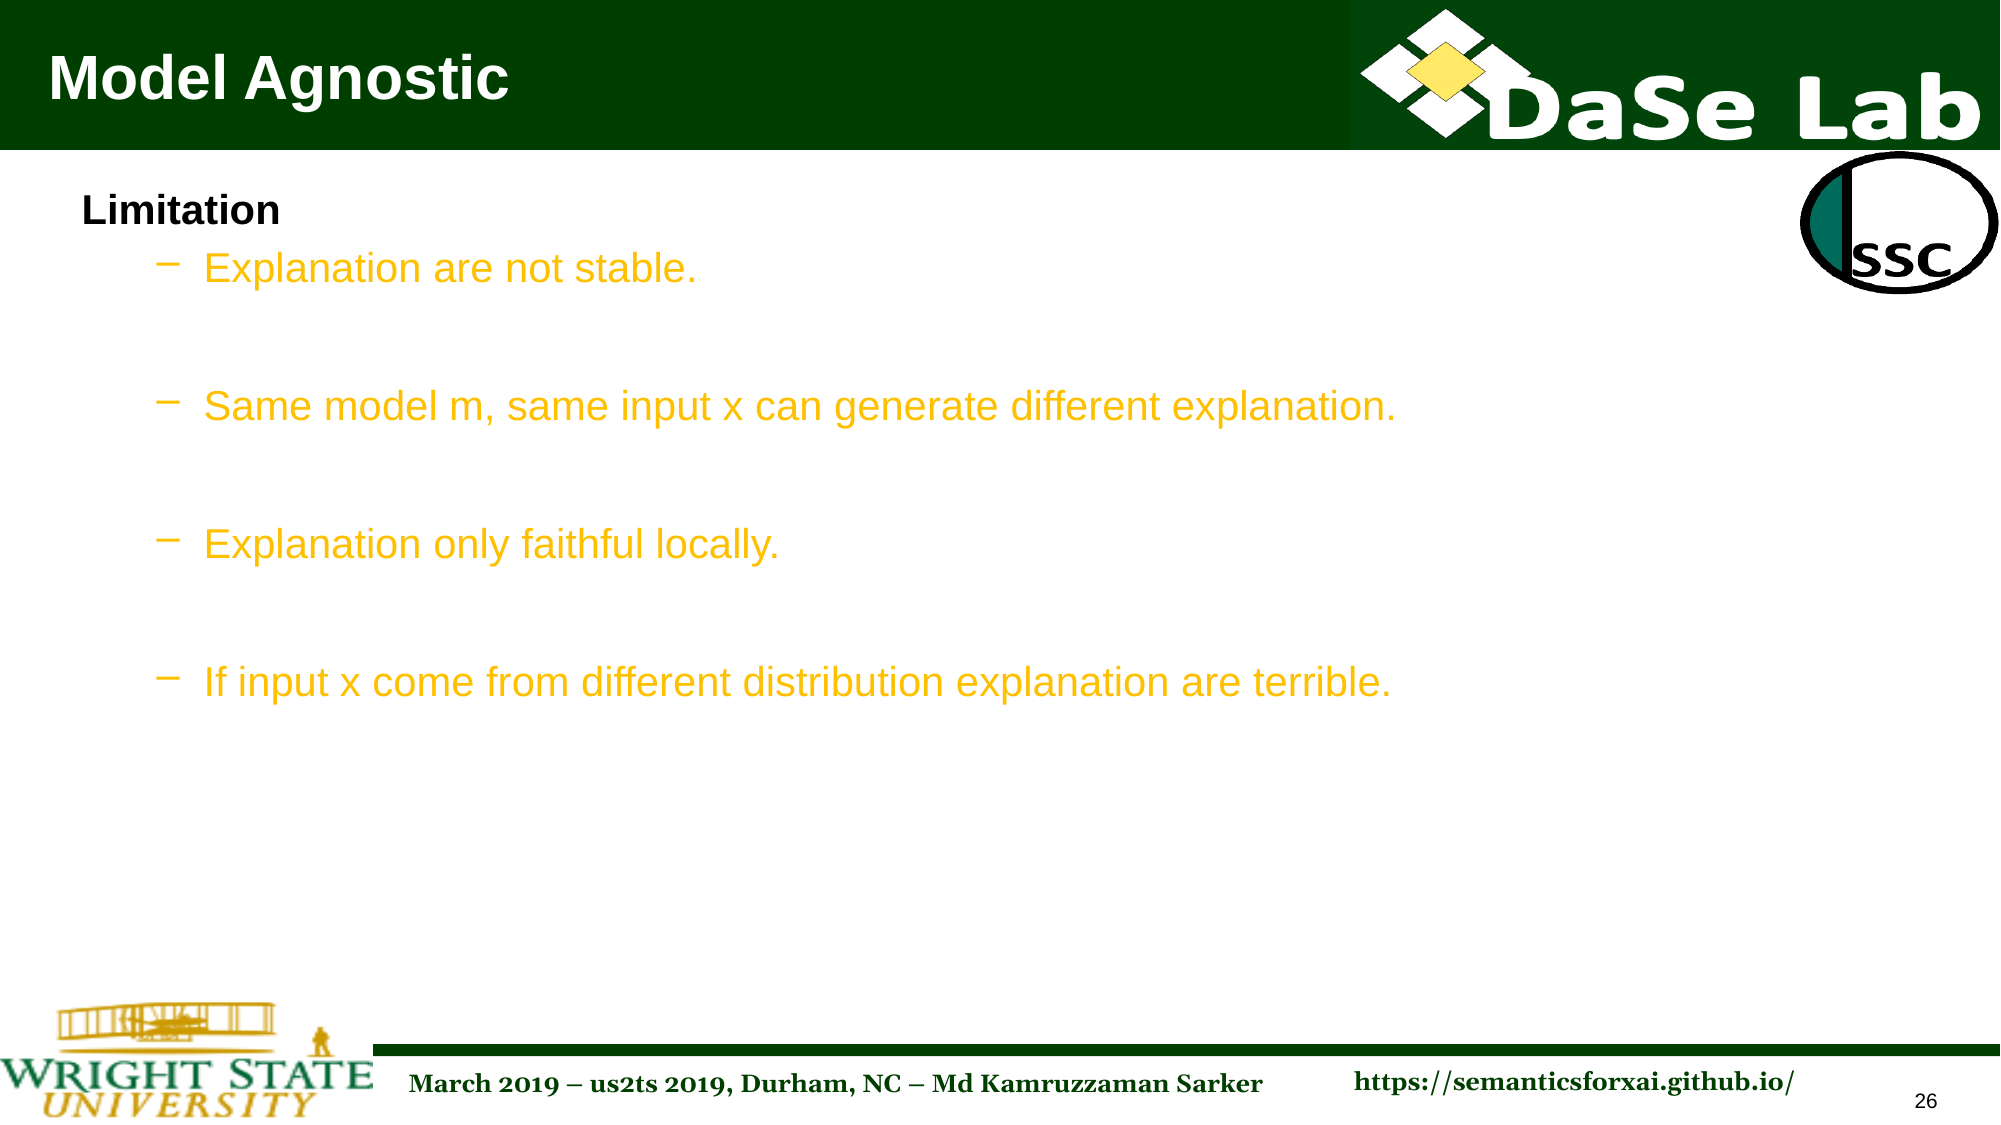

# Model Agnostic
Limitation
Explanation are not stable.

Same model m, same input x can generate different explanation.

Explanation only faithful locally.

If input x come from different distribution explanation are terrible.